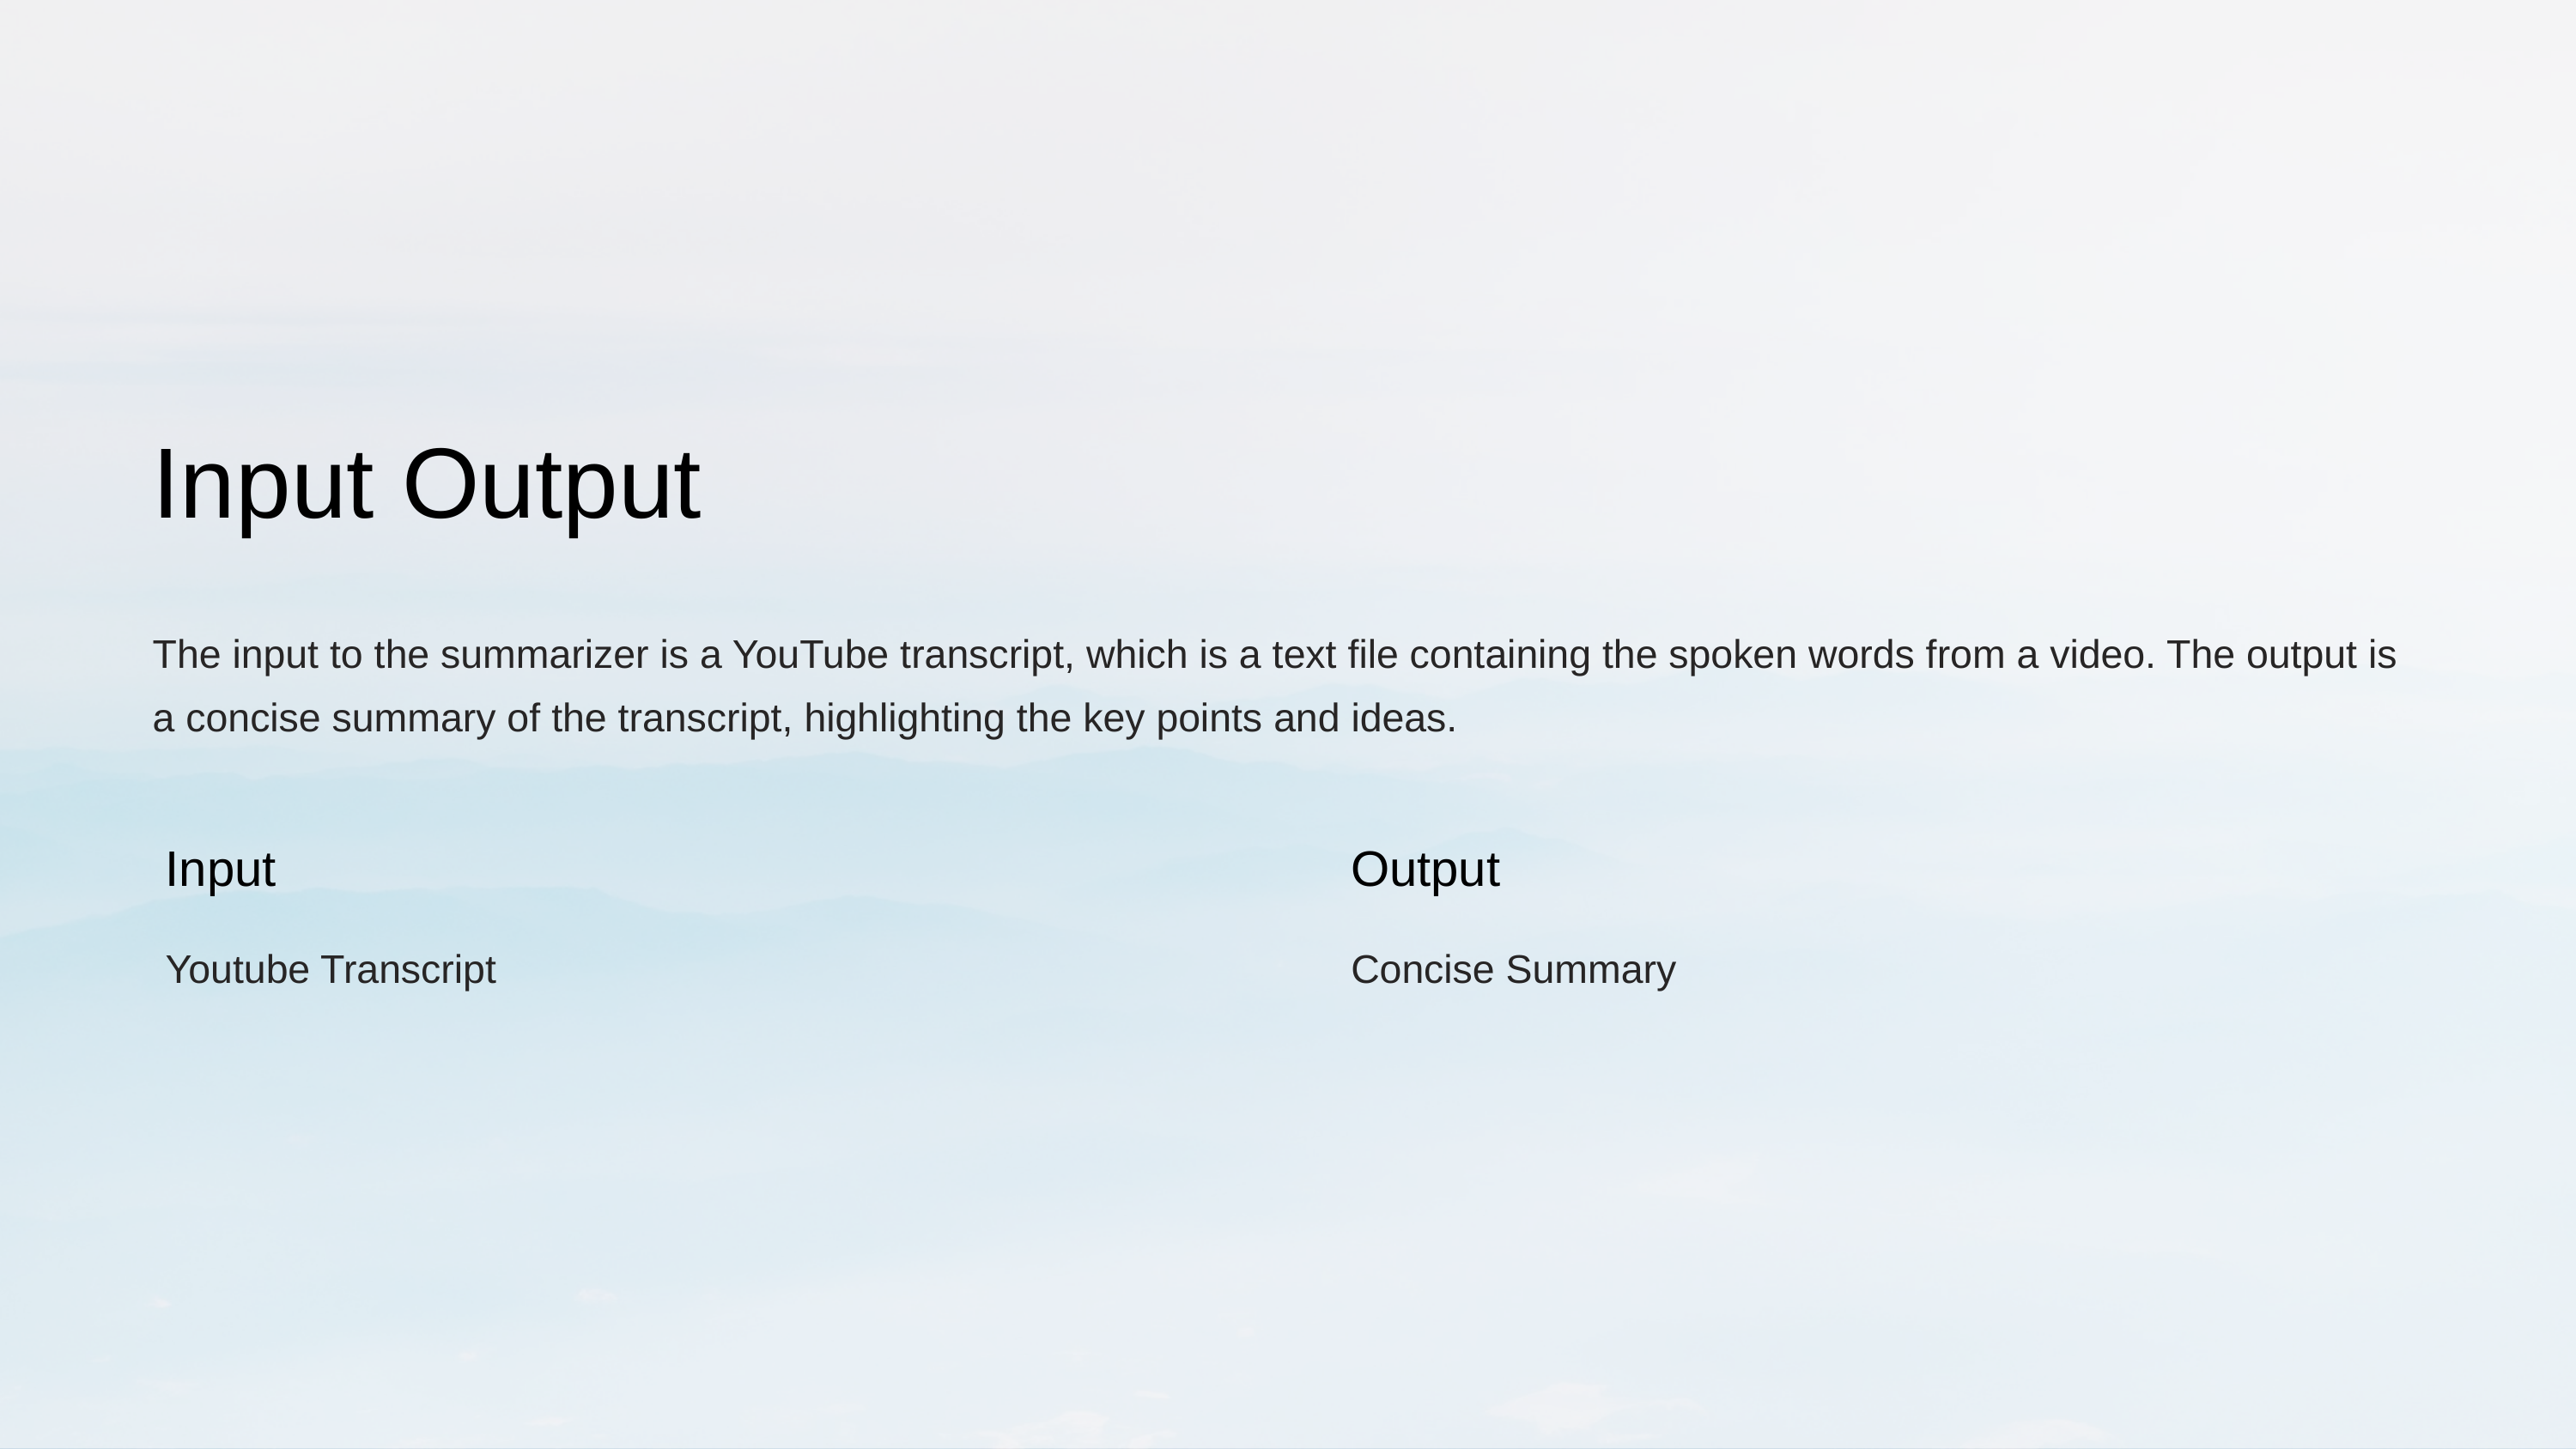

Input Output
The input to the summarizer is a YouTube transcript, which is a text file containing the spoken words from a video. The output is a concise summary of the transcript, highlighting the key points and ideas.
Input
Output
Youtube Transcript
Concise Summary